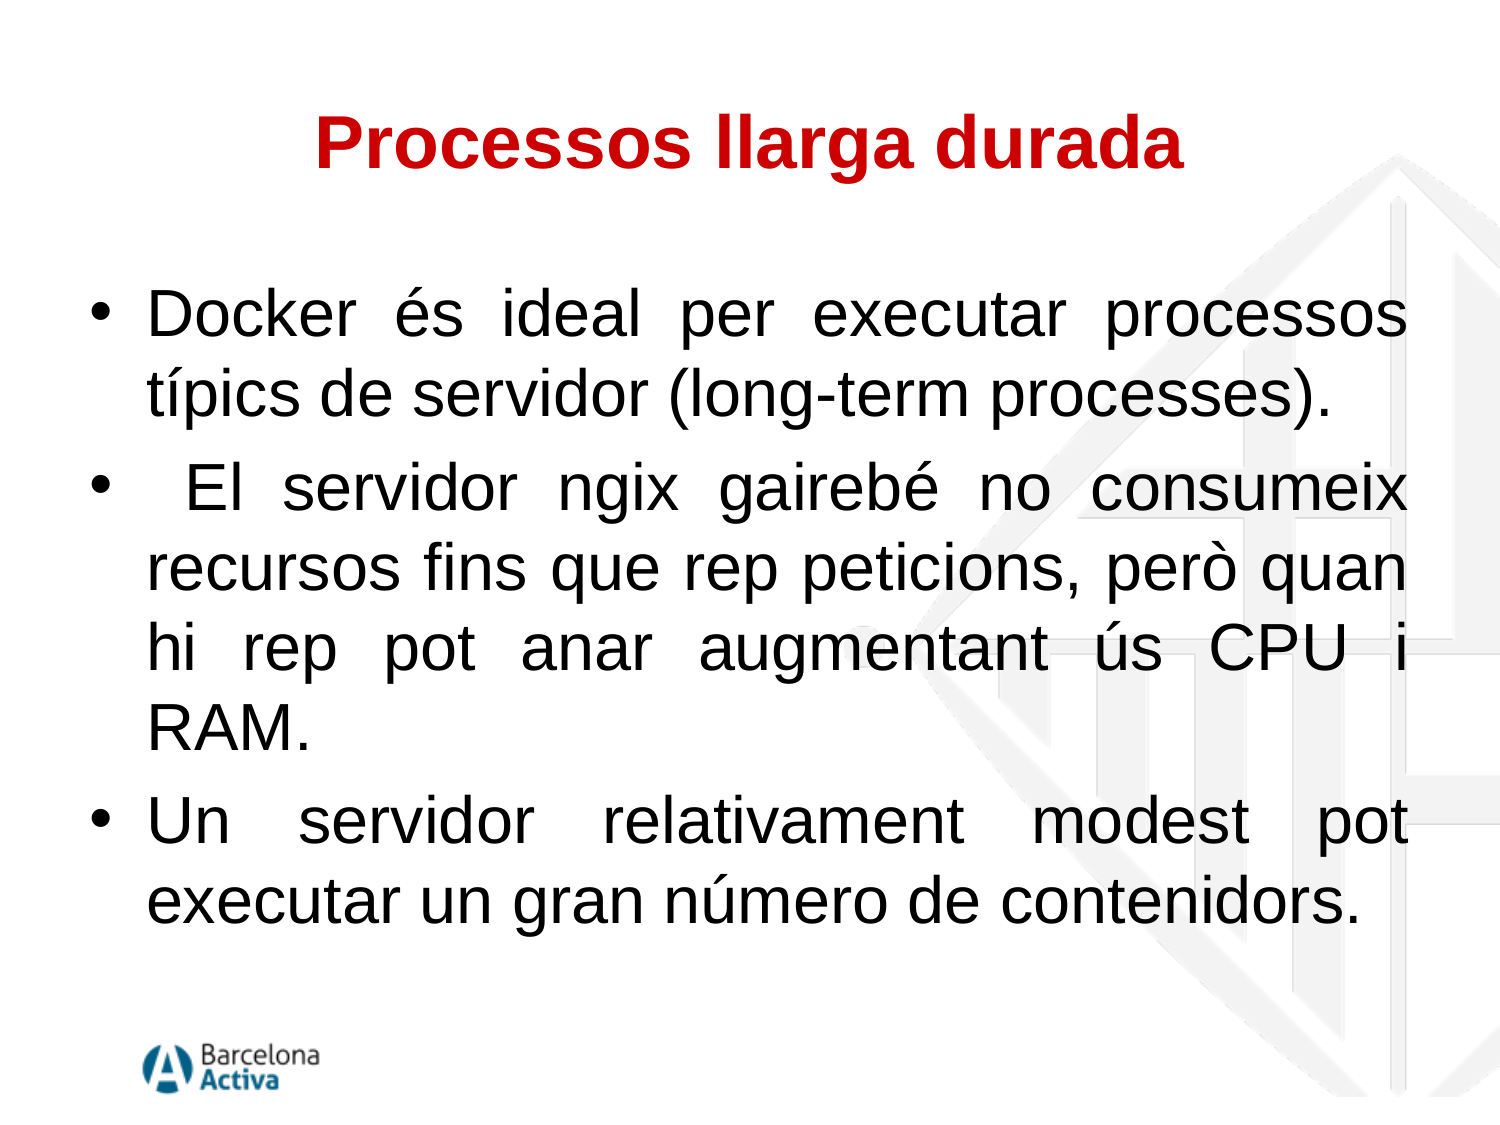

# Processos llarga durada
Docker és ideal per executar processos típics de servidor (long-term processes).
 El servidor ngix gairebé no consumeix recursos fins que rep peticions, però quan hi rep pot anar augmentant ús CPU i RAM.
Un servidor relativament modest pot executar un gran número de contenidors.